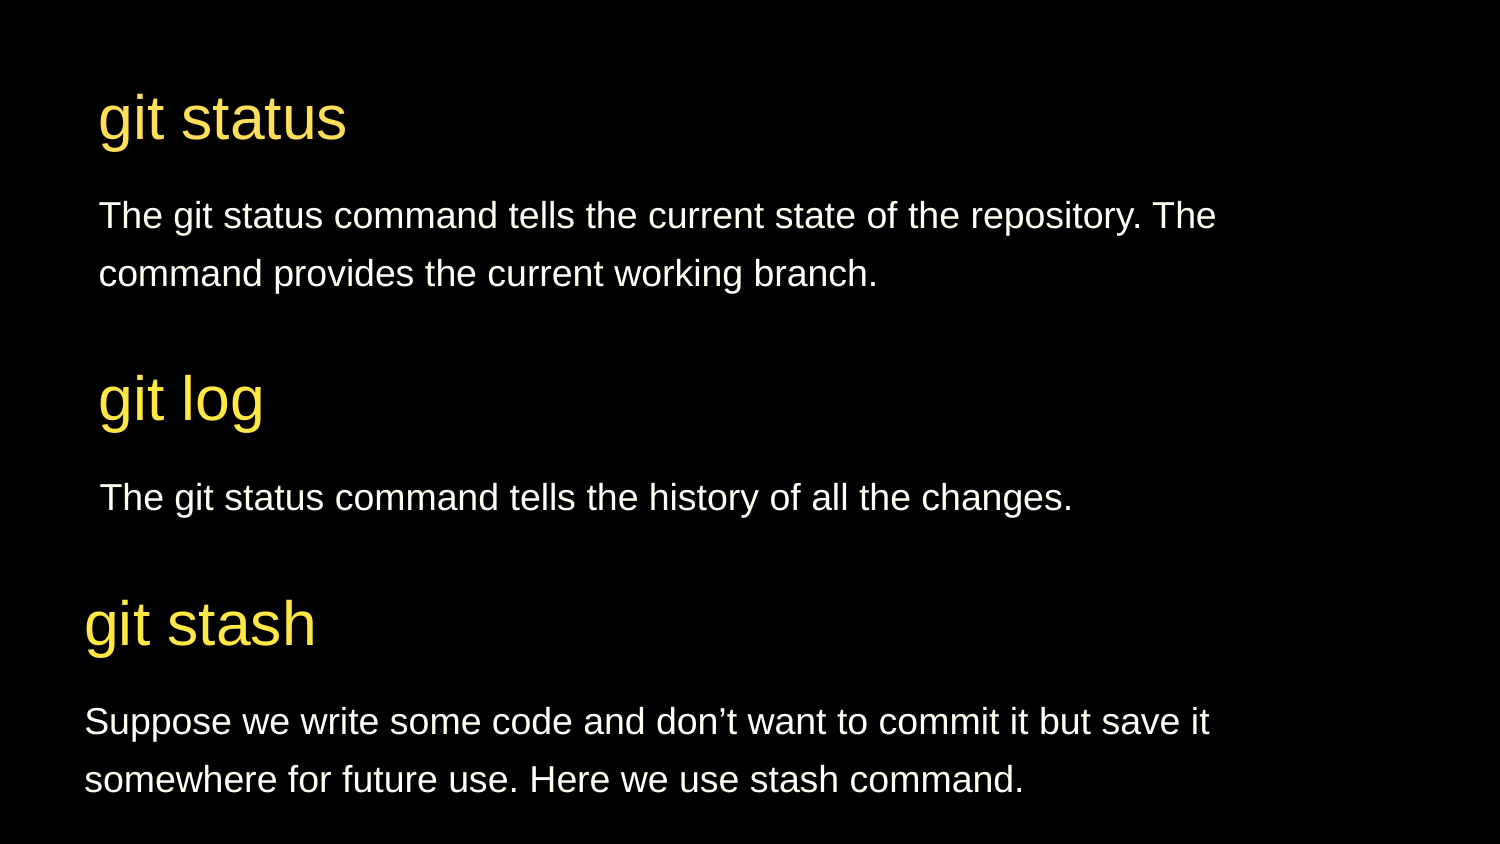

git status

The git status command tells the current state of the repository. The command provides the current working branch.
git log

The git status command tells the history of all the changes.
git stash

Suppose we write some code and don’t want to commit it but save it somewhere for future use. Here we use stash command.